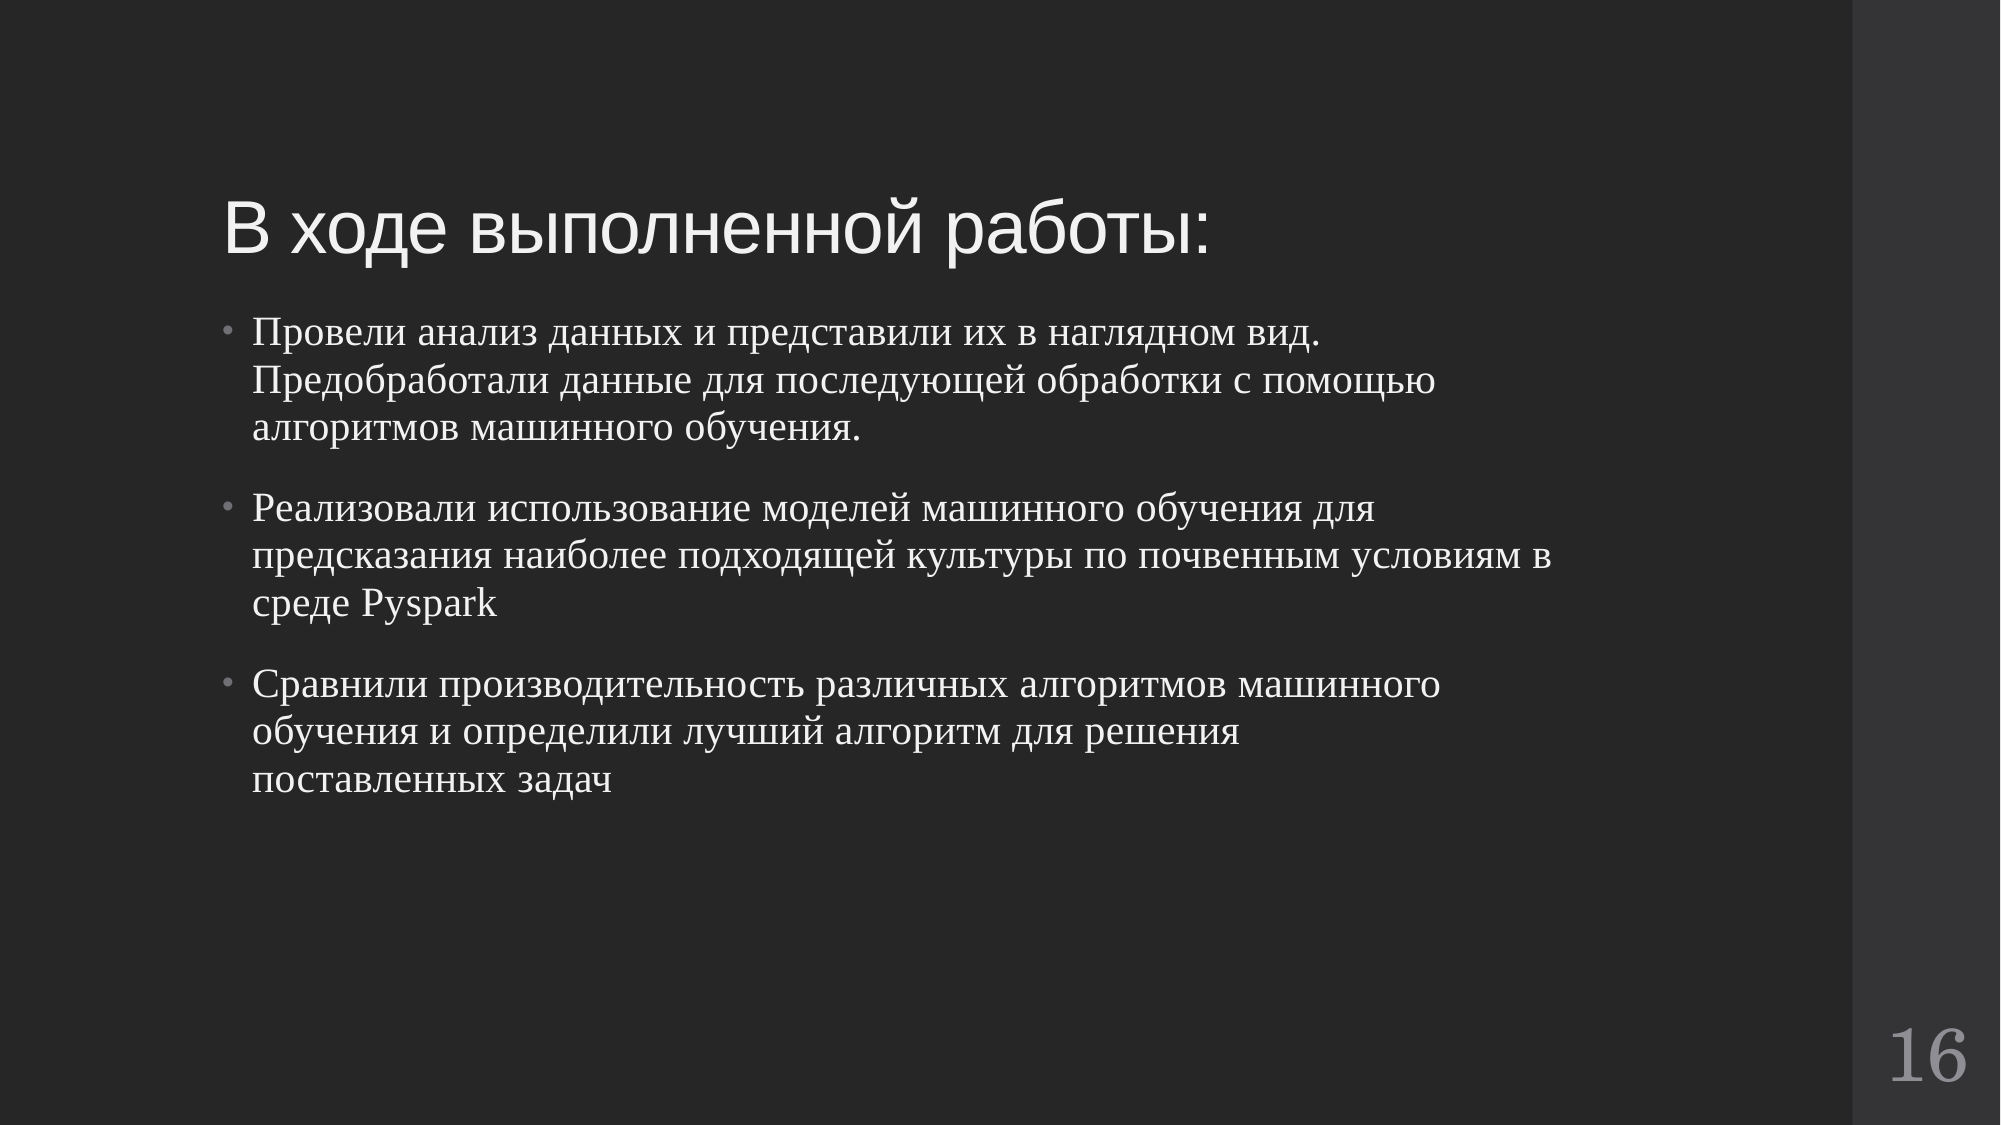

# В ходе выполненной работы:
Провели анализ данных и представили их в наглядном вид. Предобработали данные для последующей обработки с помощью алгоритмов машинного обучения.
Реализовали использование моделей машинного обучения для предсказания наиболее подходящей культуры по почвенным условиям в среде Pyspark
Сравнили производительность различных алгоритмов машинного обучения и определили лучший алгоритм для решения поставленных задач

16